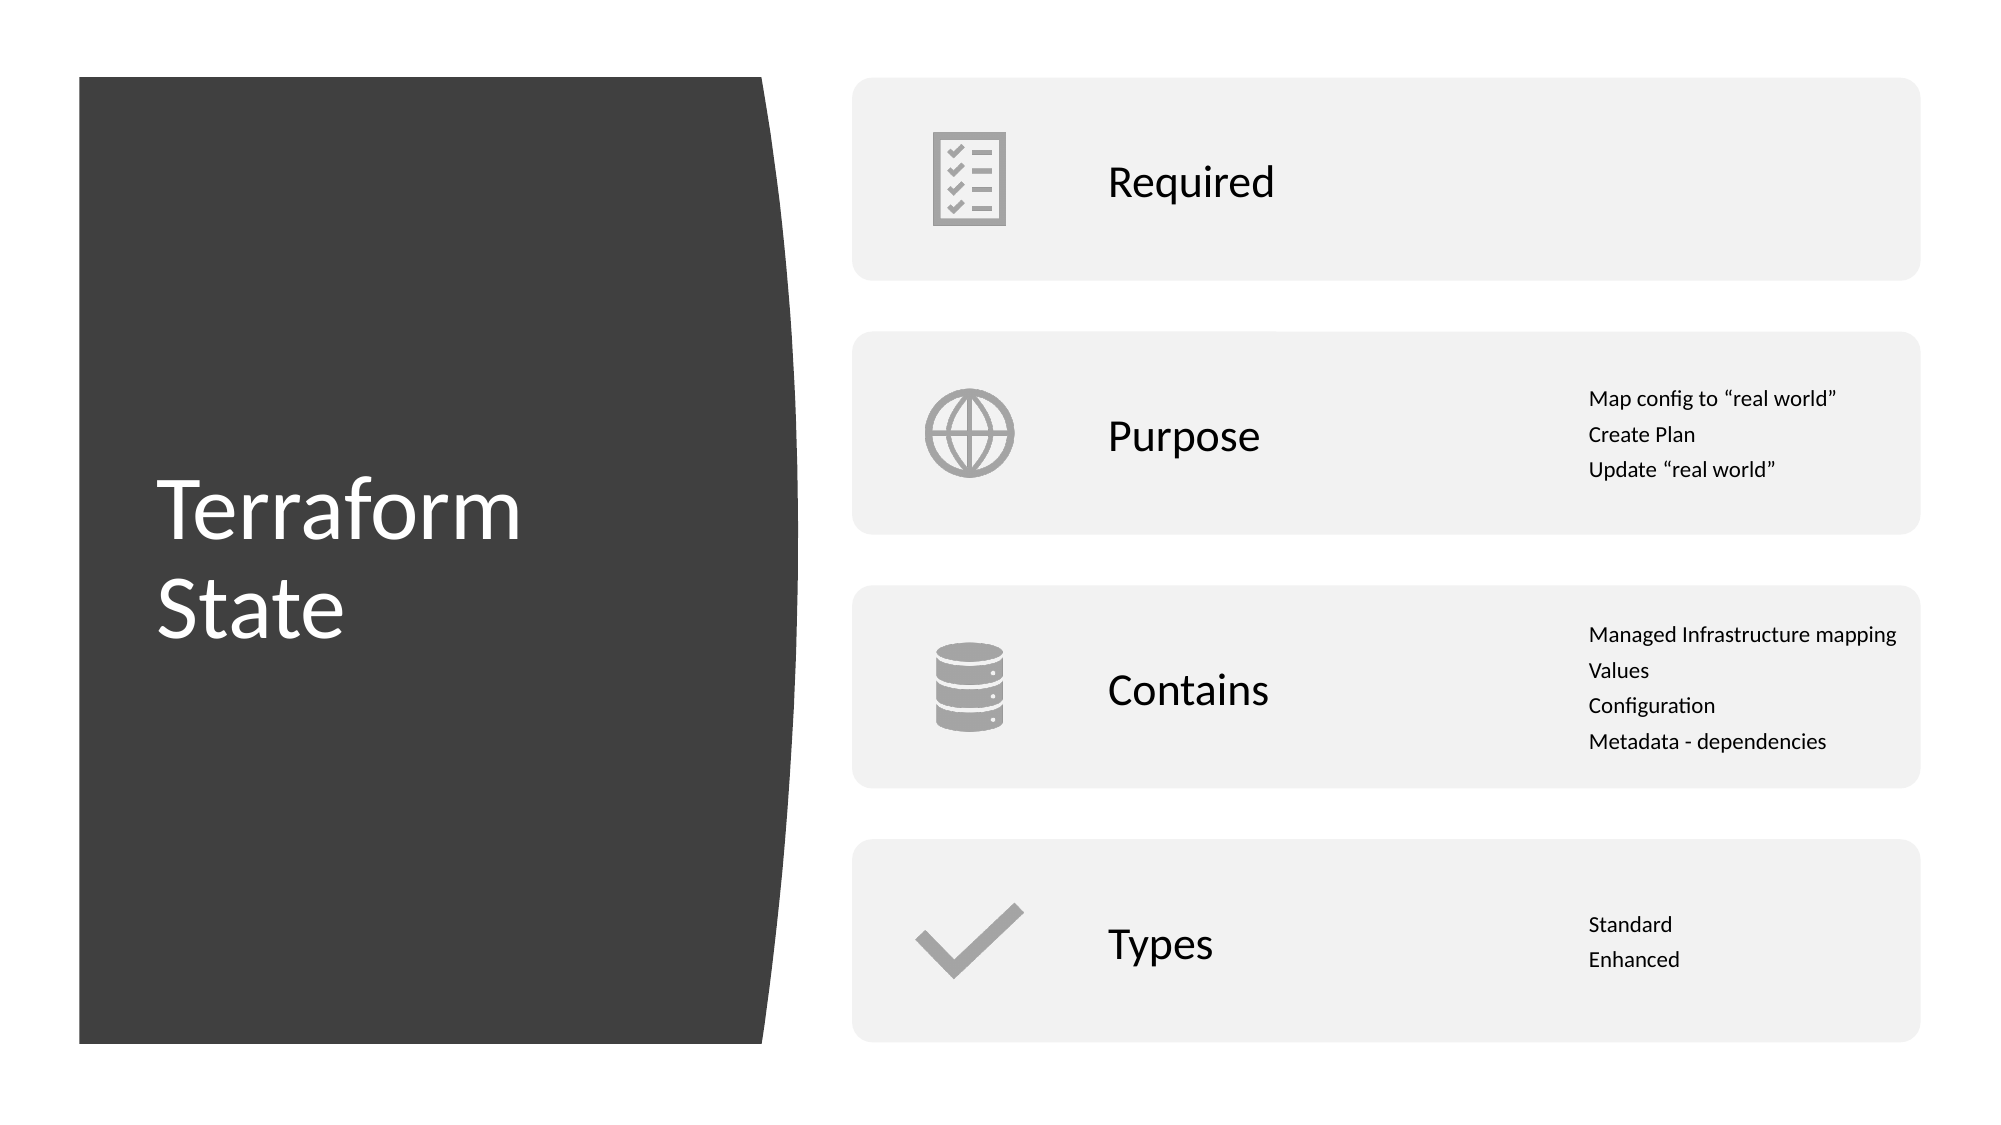

Required
Purpose
Map config to “real world”
Create Plan
Update “real world”
Contains
Managed Infrastructure mapping
Values
Configuration
Metadata - dependencies
Types
Standard
Enhanced

# Terraform State